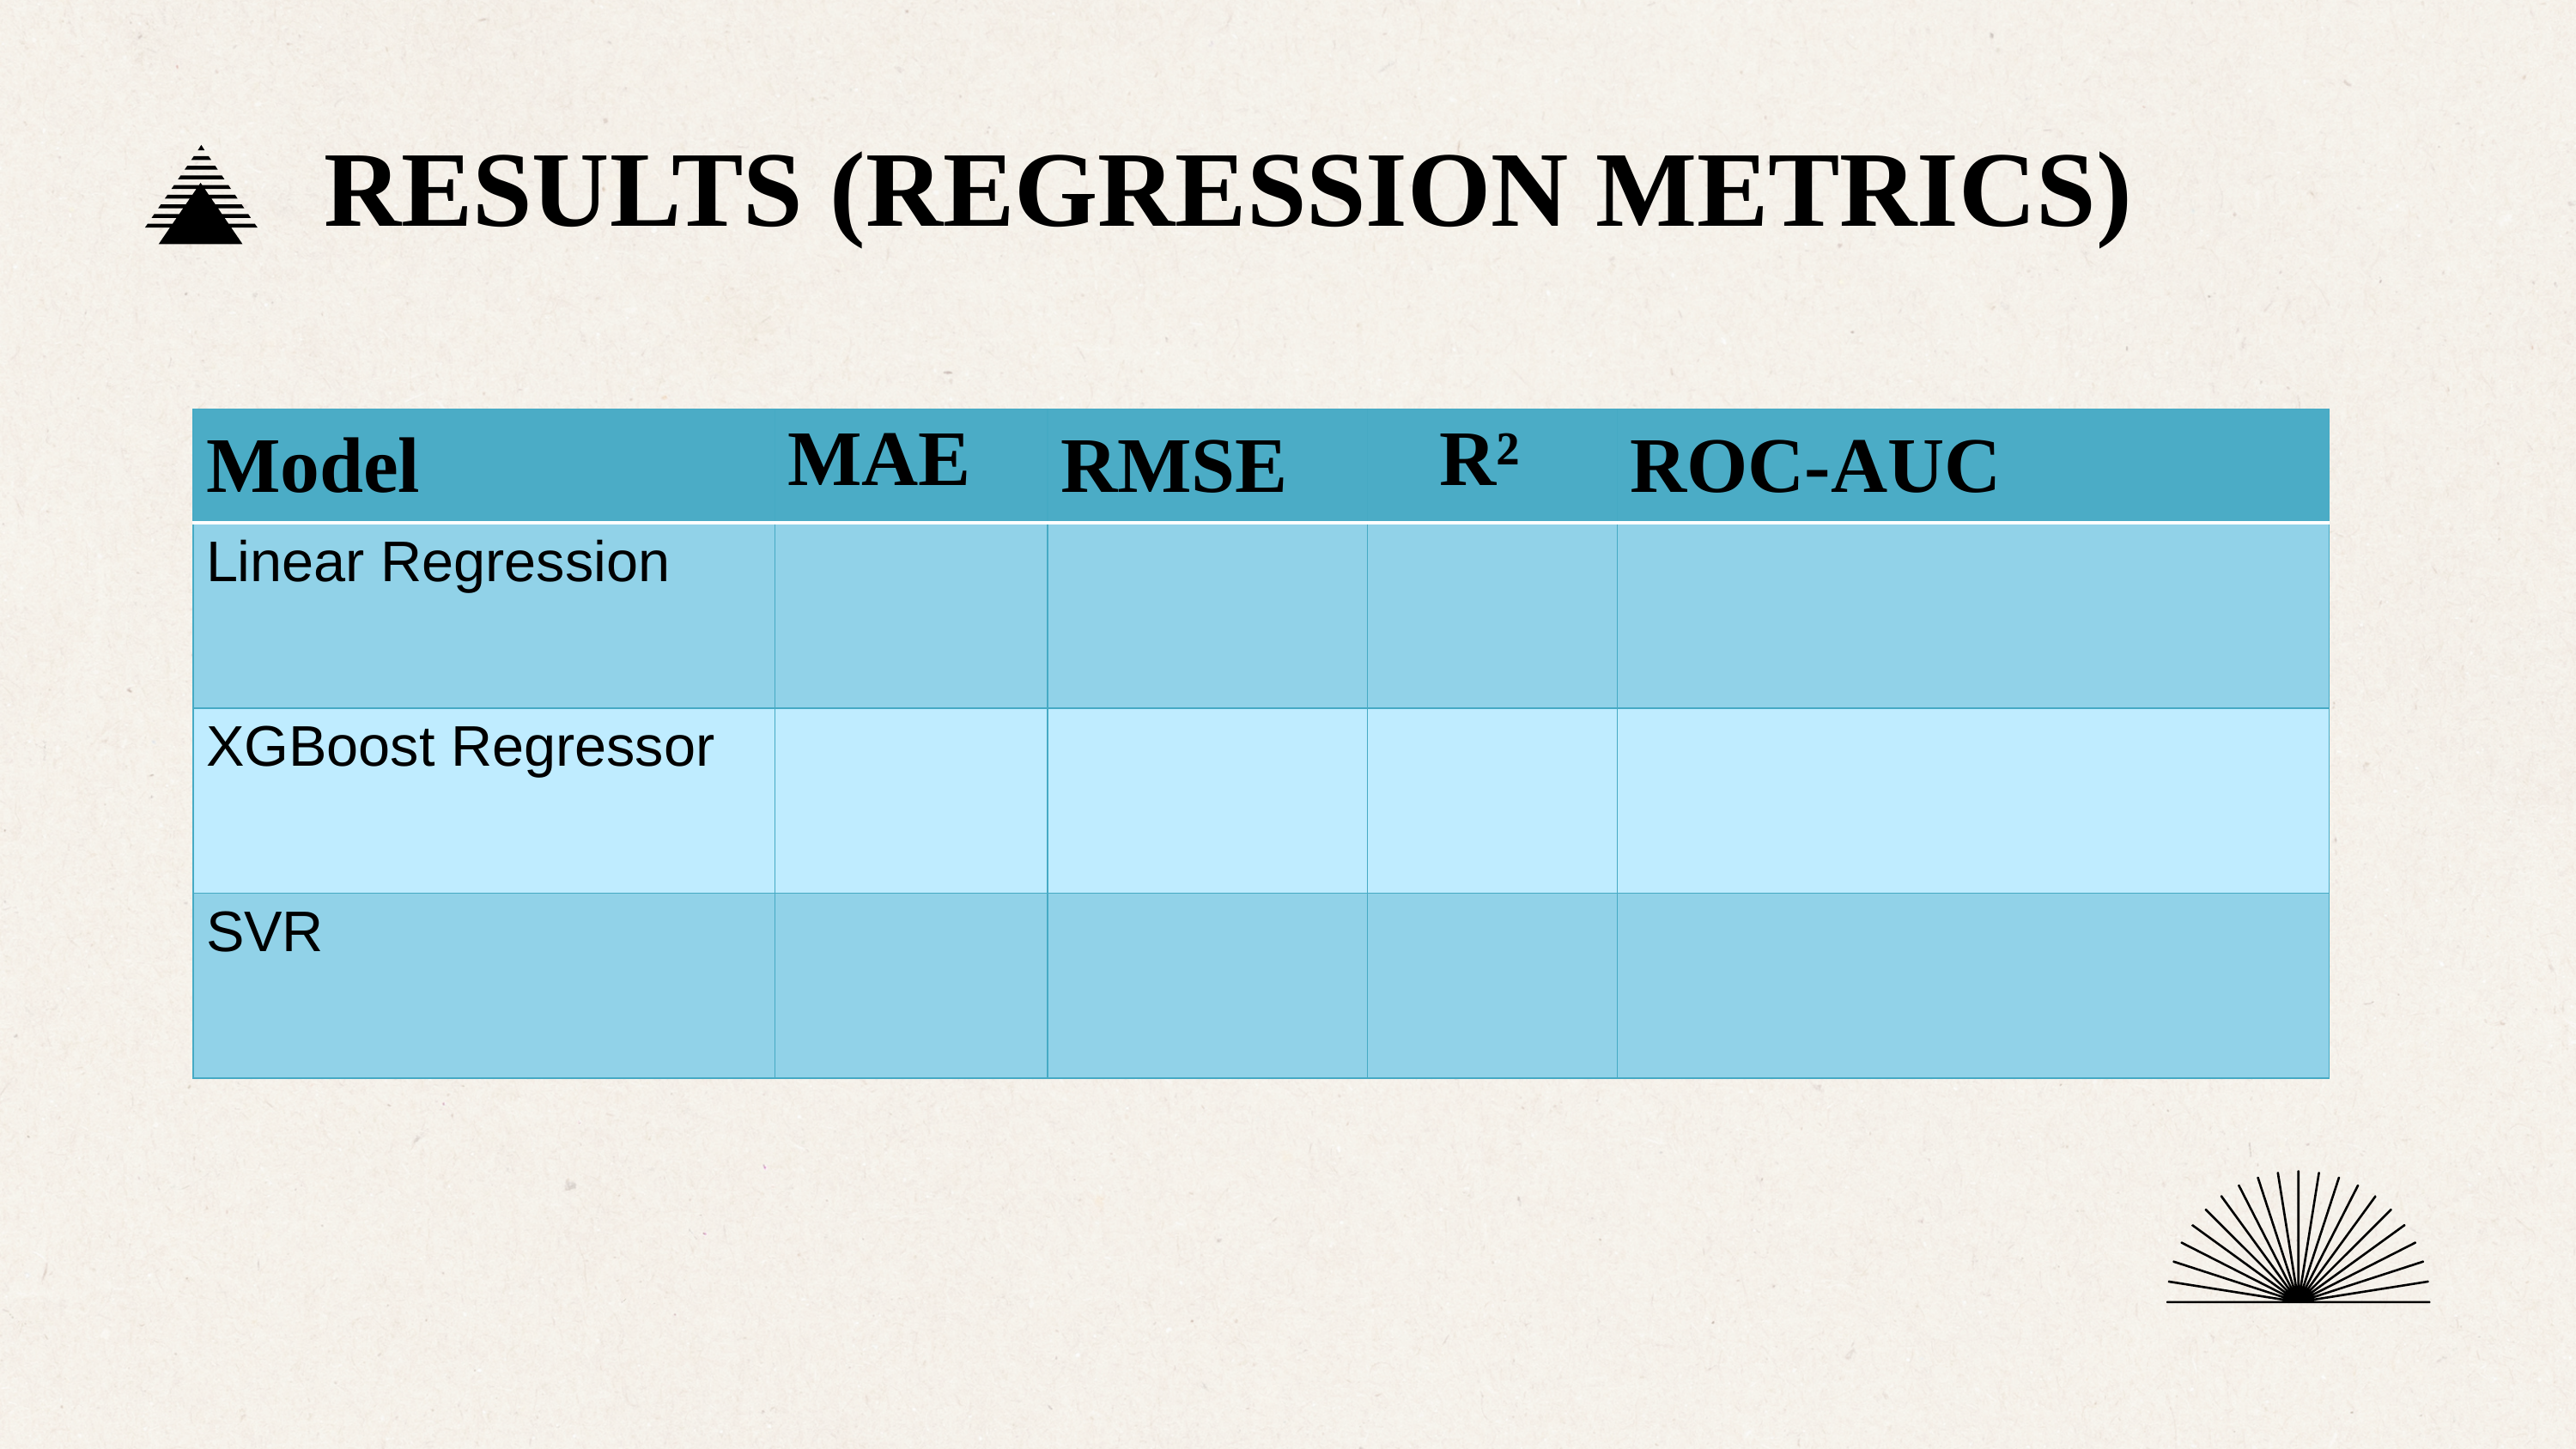

RESULTS (REGRESSION METRICS)
| Model | MAE | RMSE | R² | ROC-AUC |
| --- | --- | --- | --- | --- |
| Linear Regression |  |  |  |  |
| XGBoost Regressor |  |  |  |  |
| SVR |  |  |  |  |